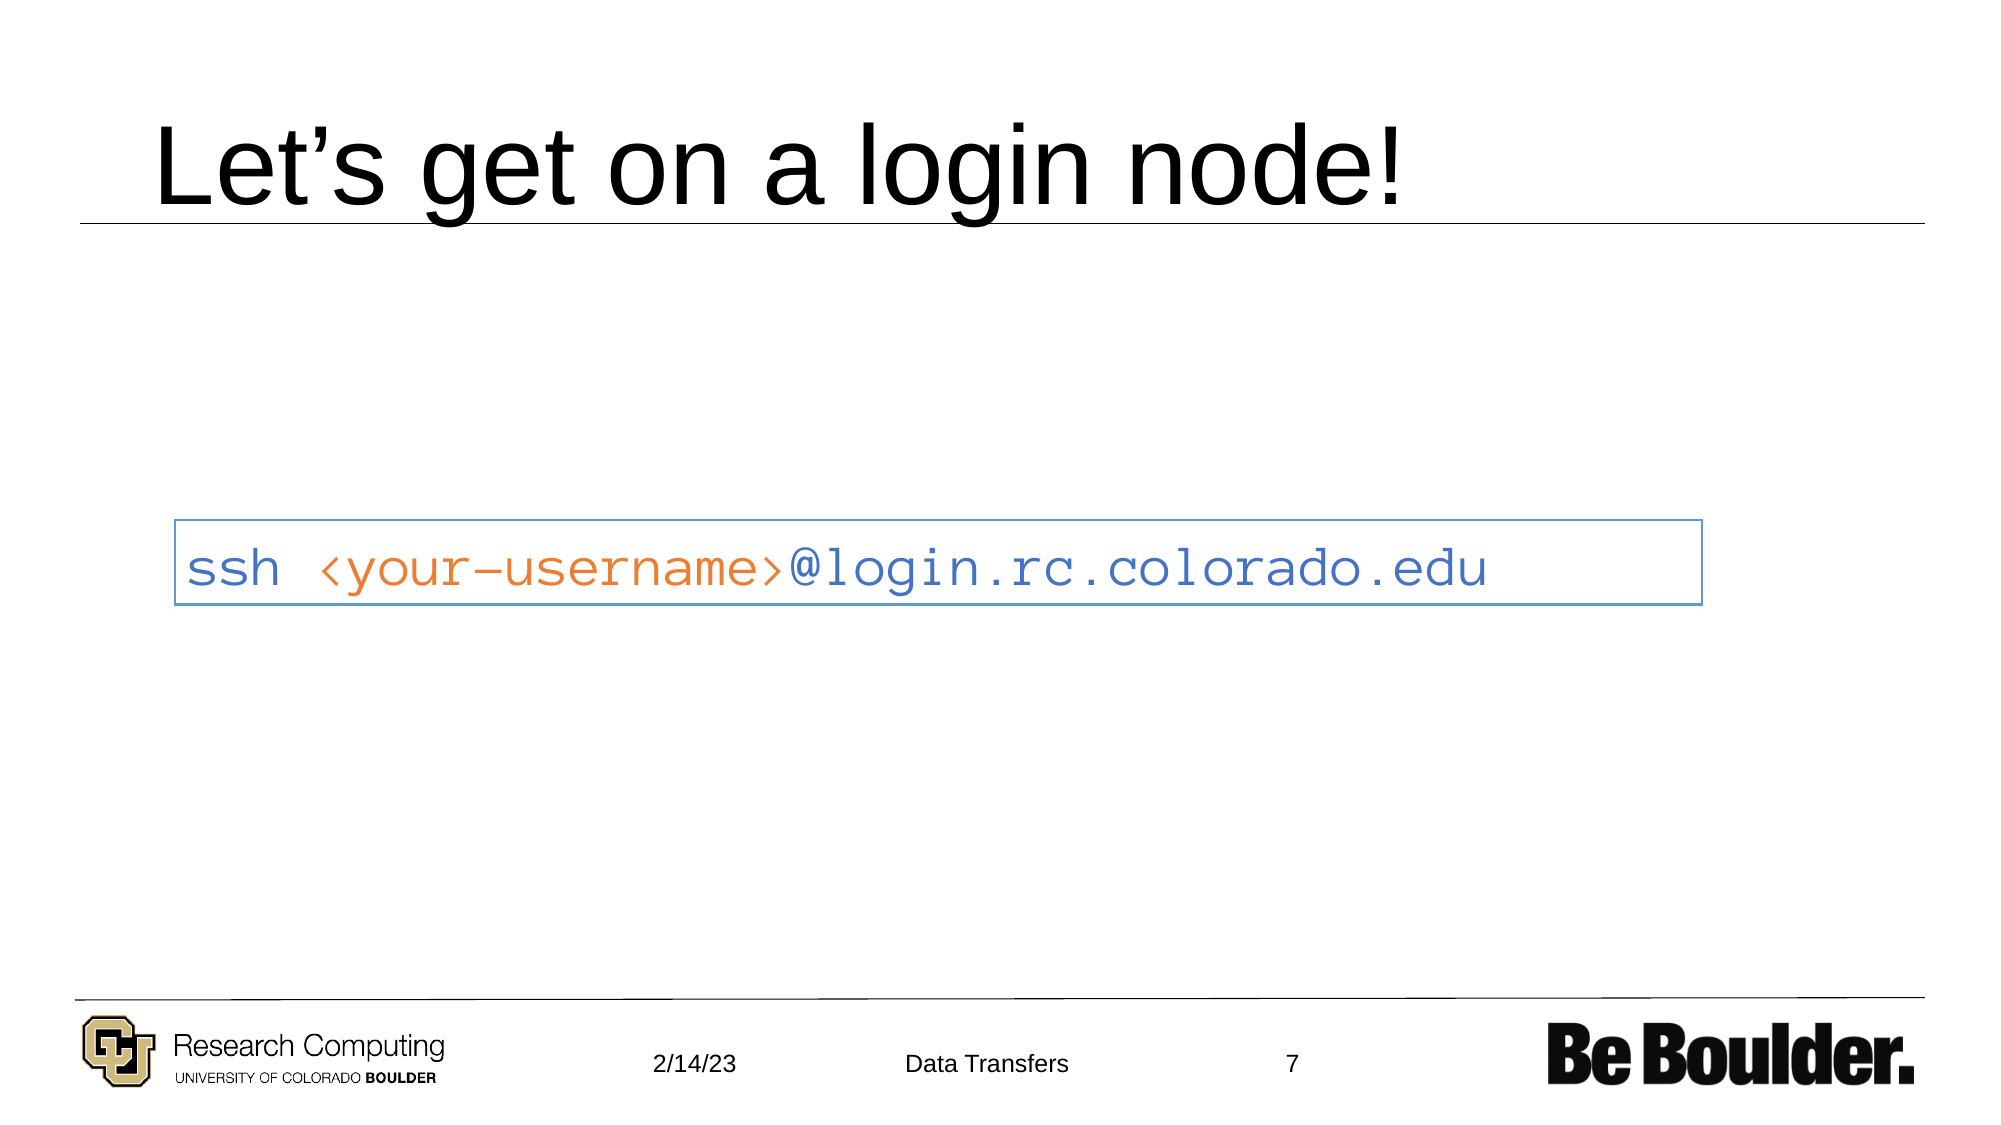

# Let’s get on a login node!
ssh <your-username>@login.rc.colorado.edu
2/14/23
7
Data Transfers